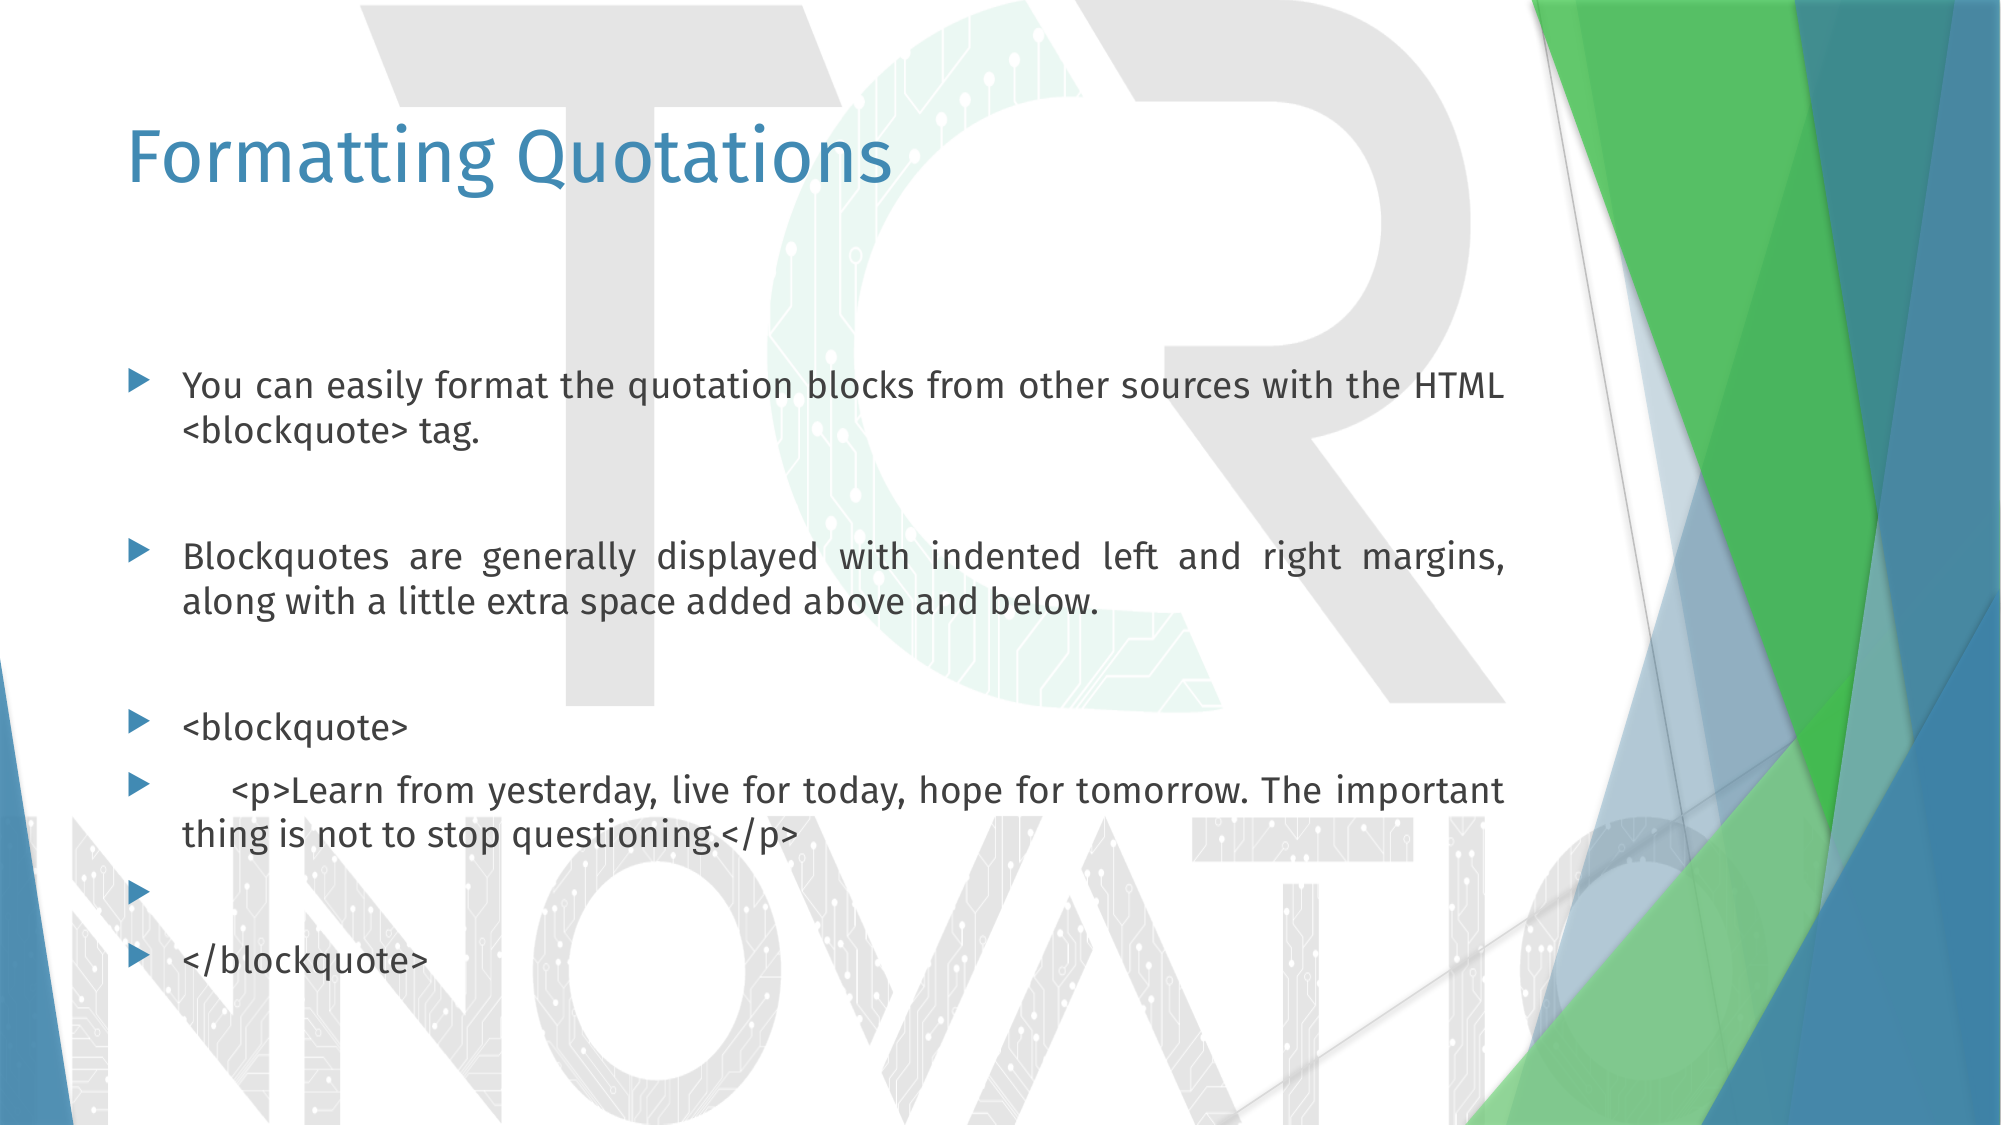

# Formatting Quotations
You can easily format the quotation blocks from other sources with the HTML <blockquote> tag.

Blockquotes are generally displayed with indented left and right margins, along with a little extra space added above and below.

<blockquote>
    <p>Learn from yesterday, live for today, hope for tomorrow. The important thing is not to stop questioning.</p>

</blockquote>